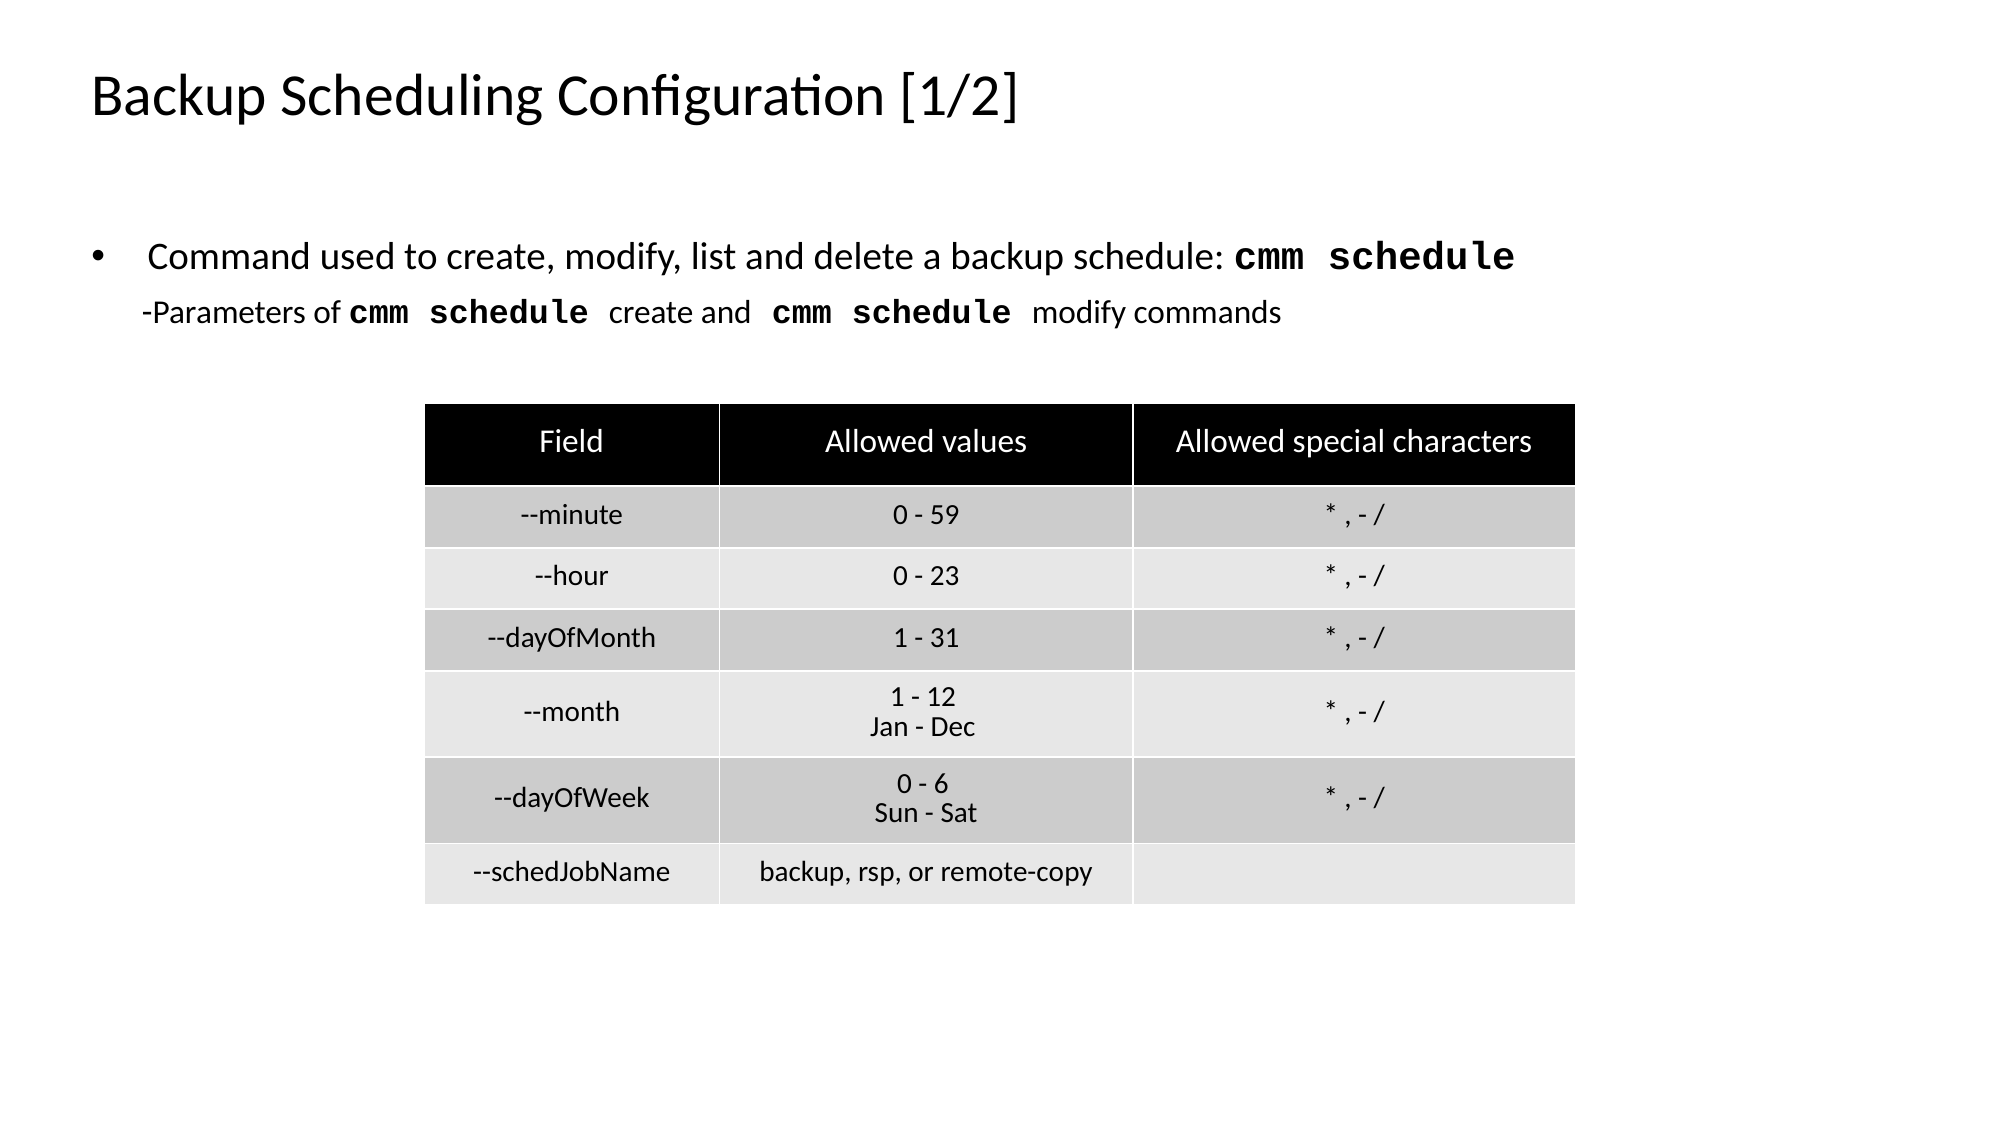

Slide excluded from Table of Contents
# Backup Scheduling Configuration [1/2]
Command used to create, modify, list and delete a backup schedule: cmm schedule
Parameters of cmm schedule create and cmm schedule modify commands

| Field | Allowed values | Allowed special characters |
| --- | --- | --- |
| --minute | 0 - 59 | \* , - / |
| --hour | 0 - 23 | \* , - / |
| --dayOfMonth | 1 - 31 | \* , - / |
| --month | 1 - 12 Jan - Dec | \* , - / |
| --dayOfWeek | 0 - 6 Sun - Sat | \* , - / |
| --schedJobName | backup, rsp, or remote-copy |  |